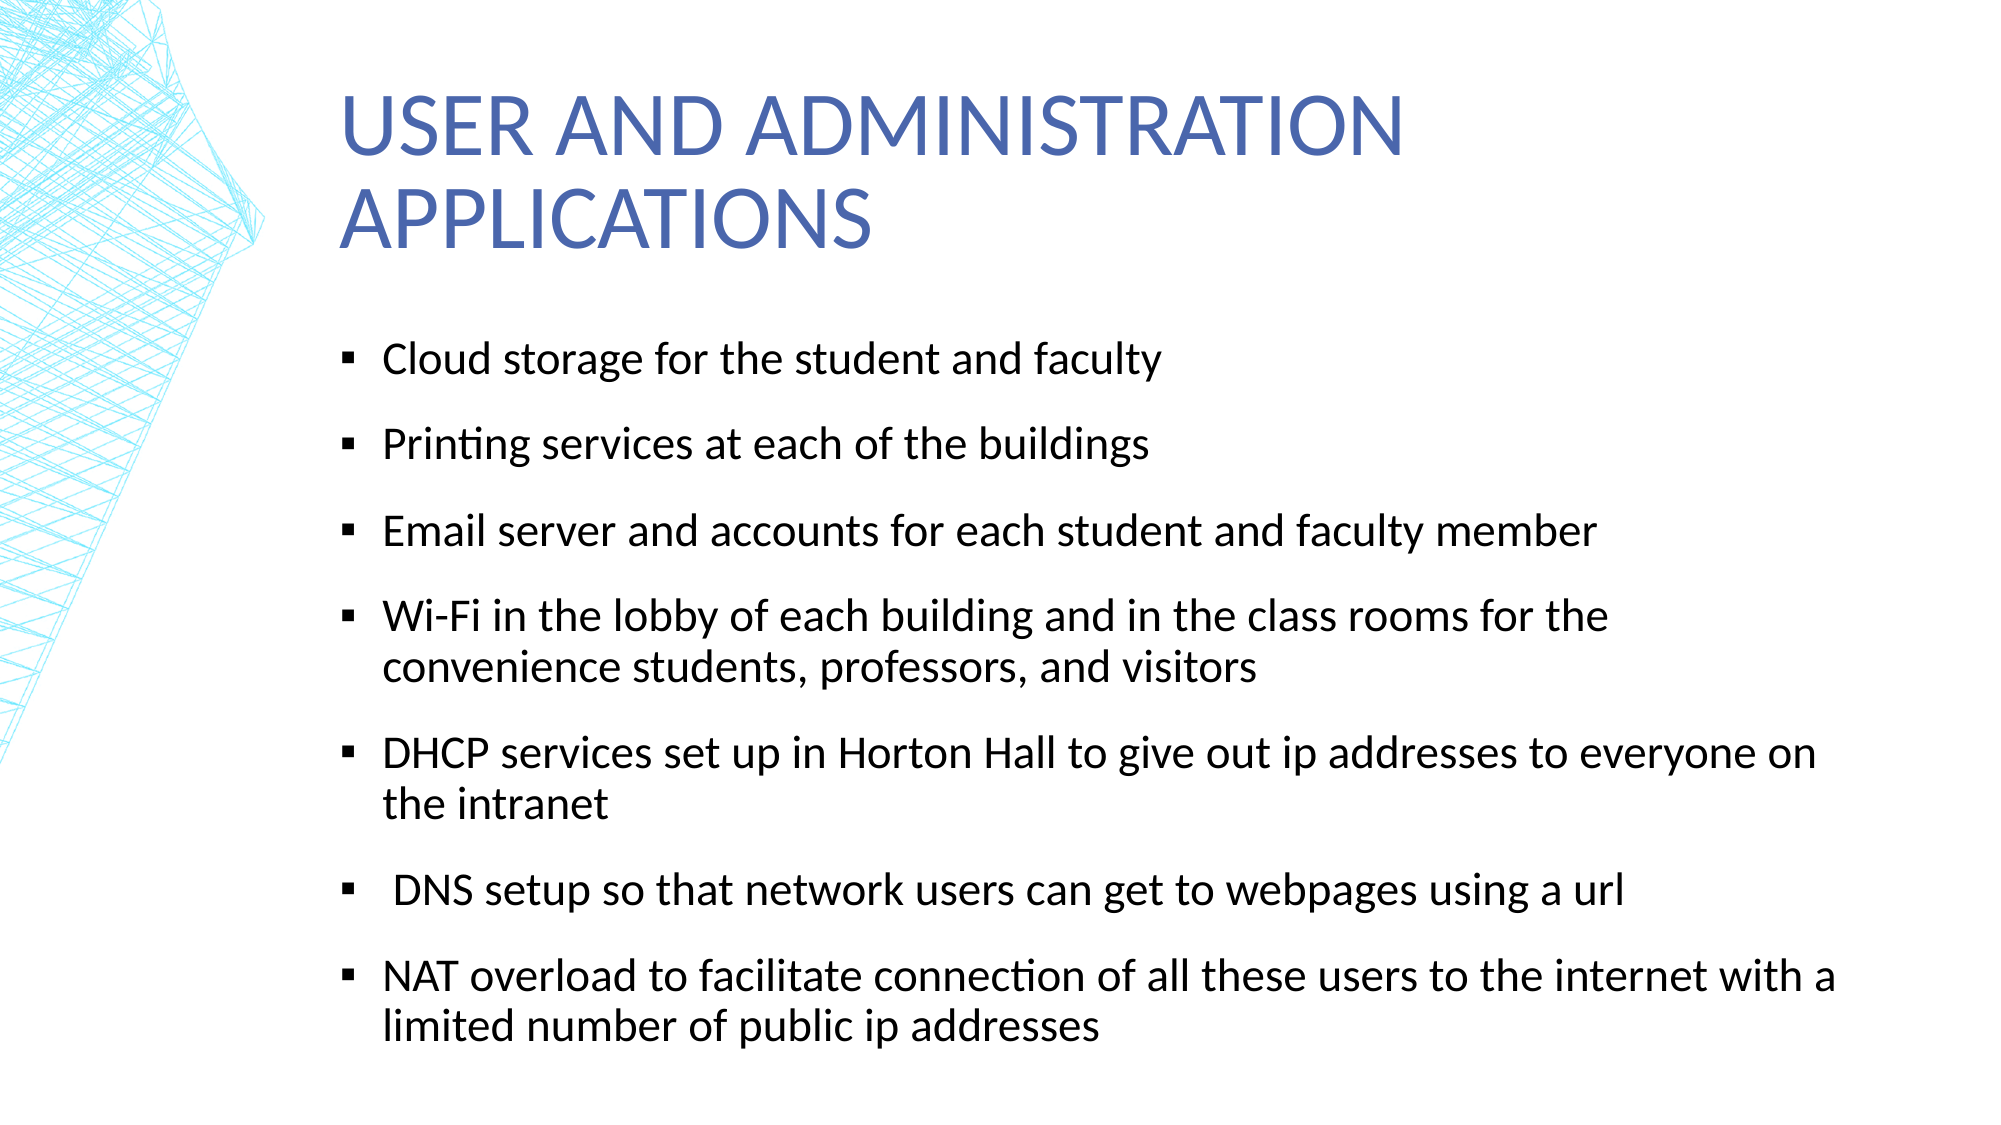

# User and administration applications
Cloud storage for the student and faculty
Printing services at each of the buildings
Email server and accounts for each student and faculty member
Wi-Fi in the lobby of each building and in the class rooms for the convenience students, professors, and visitors
DHCP services set up in Horton Hall to give out ip addresses to everyone on the intranet
 DNS setup so that network users can get to webpages using a url
NAT overload to facilitate connection of all these users to the internet with a limited number of public ip addresses